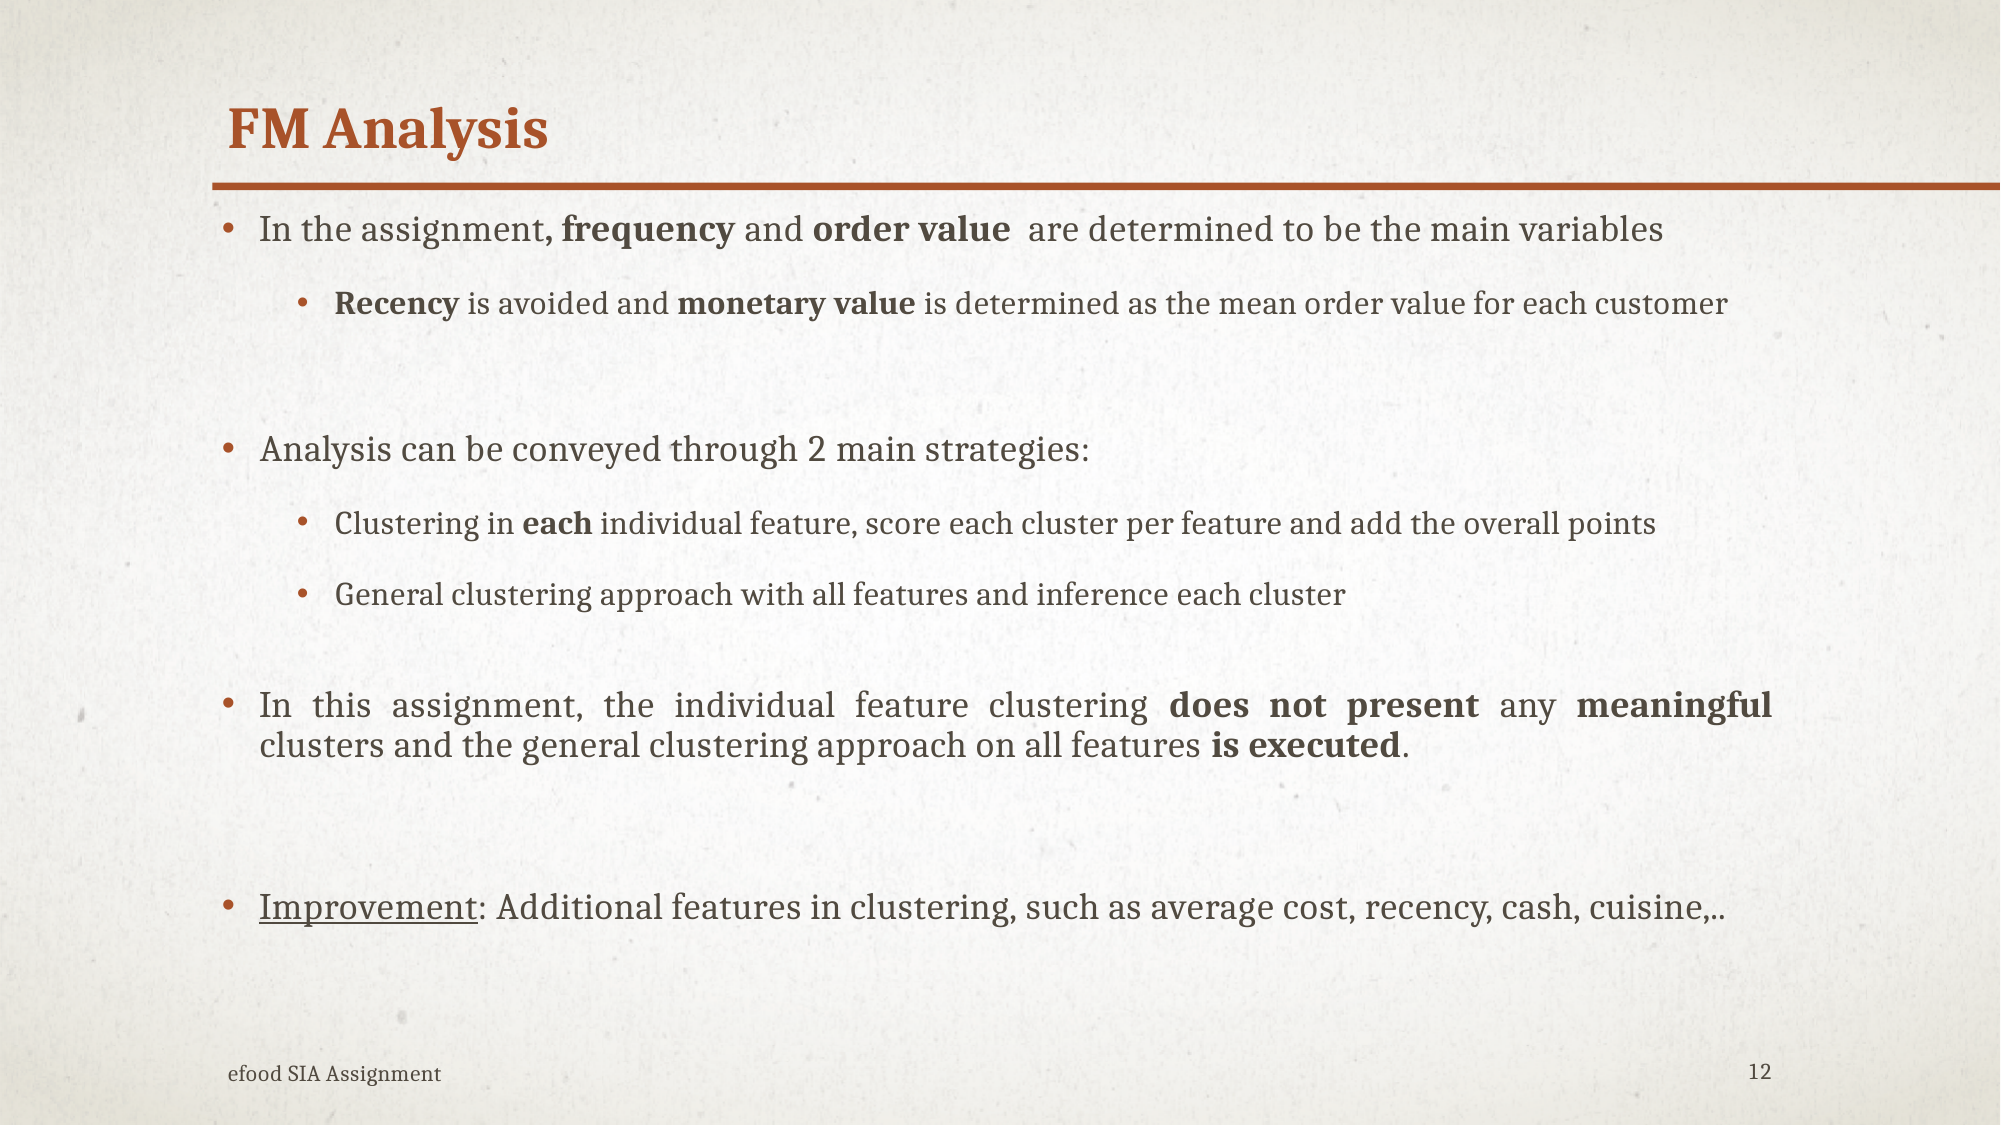

# FM Analysis
In the assignment, frequency and order value  are determined to be the main variables

Recency is avoided and monetary value is determined as the mean order value for each customer

Analysis can be conveyed through 2 main strategies:

Clustering in each individual feature, score each cluster per feature and add the overall points

General clustering approach with all features and inference each cluster

In this assignment, the individual feature clustering does not present any meaningful clusters and the general clustering approach on all features is executed.

Improvement: Additional features in clustering, such as average cost, recency, cash, cuisine,..

efood SIA Assignment
12